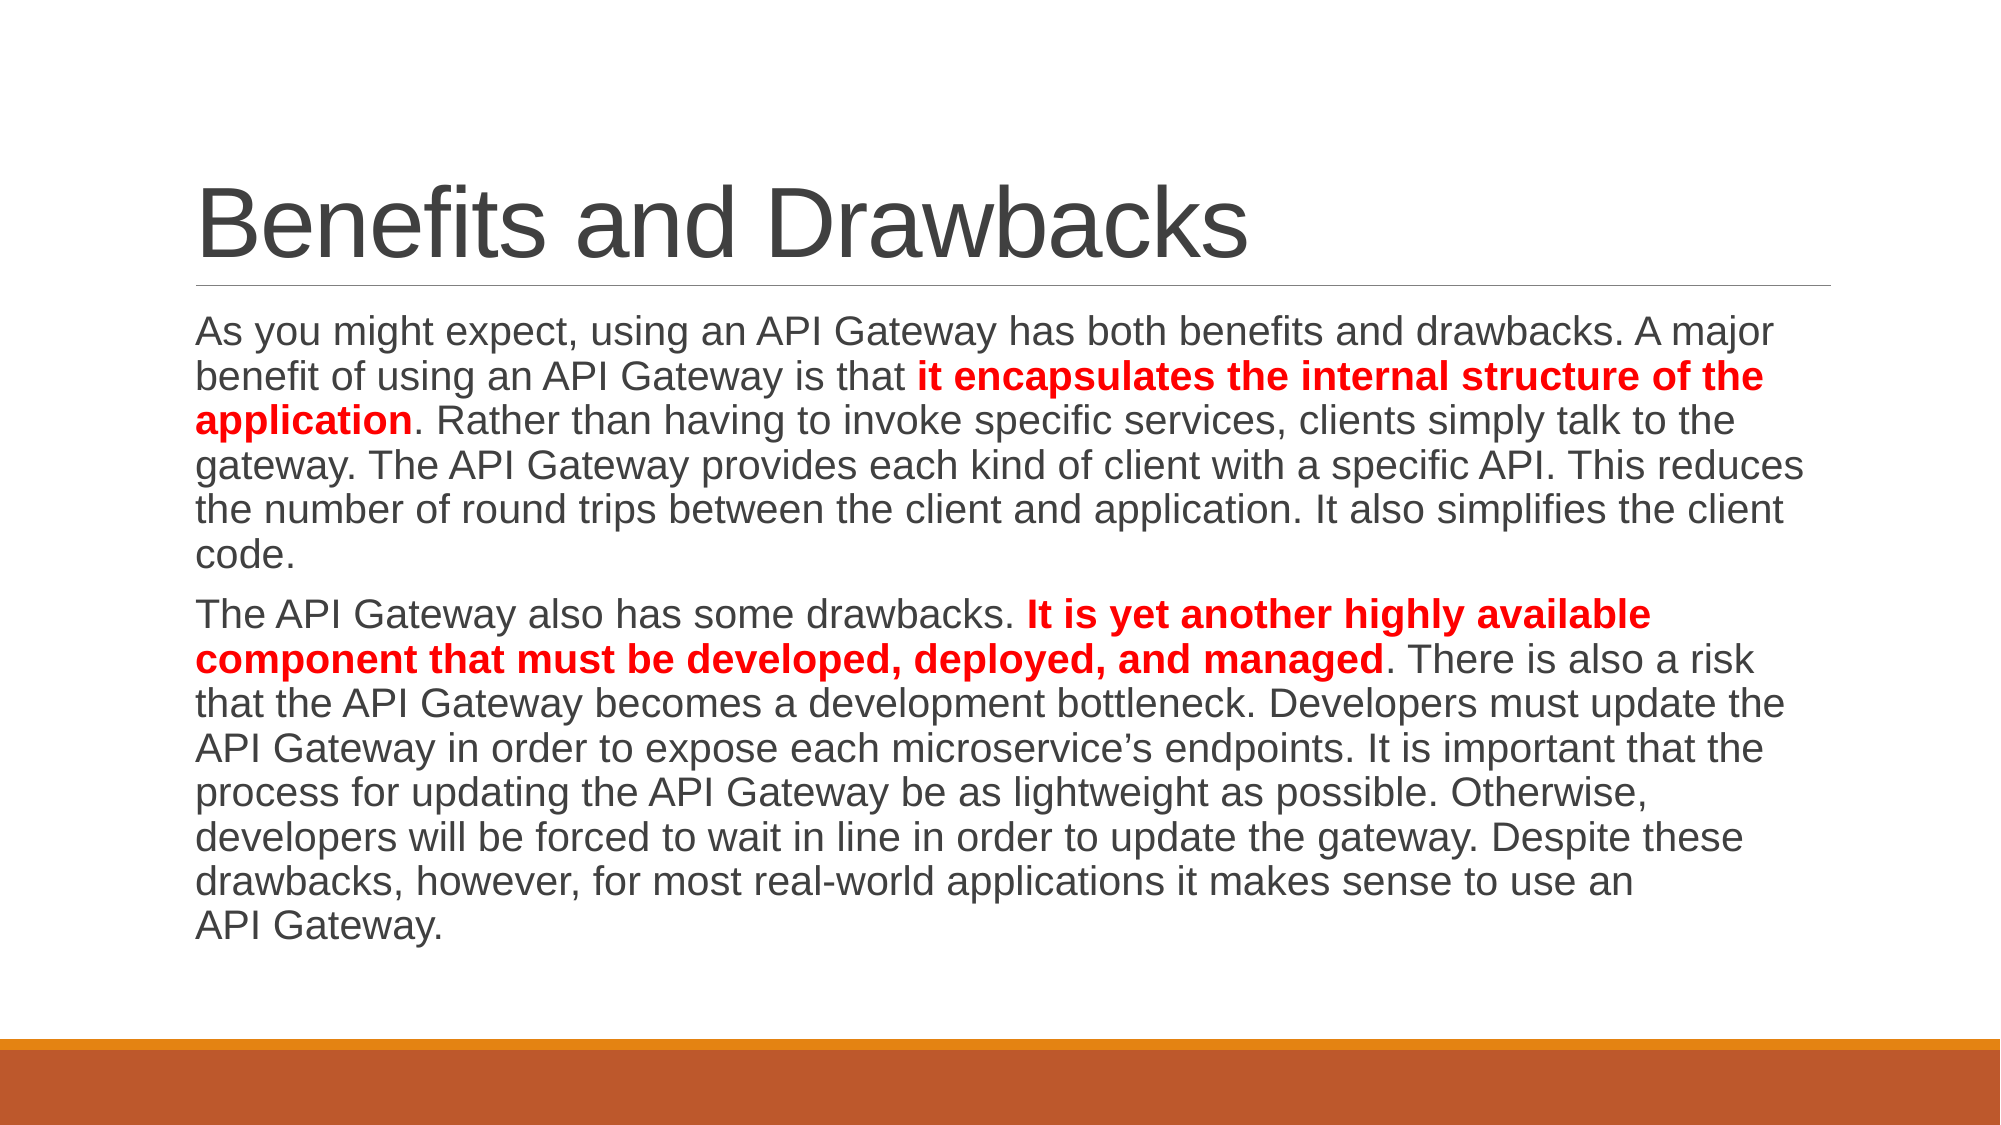

# Benefits and Drawbacks
As you might expect, using an API Gateway has both benefits and drawbacks. A major benefit of using an API Gateway is that it encapsulates the internal structure of the application. Rather than having to invoke specific services, clients simply talk to the gateway. The API Gateway provides each kind of client with a specific API. This reduces the number of round trips between the client and application. It also simplifies the client code.
The API Gateway also has some drawbacks. It is yet another highly available component that must be developed, deployed, and managed. There is also a risk that the API Gateway becomes a development bottleneck. Developers must update the API Gateway in order to expose each microservice’s endpoints. It is important that the process for updating the API Gateway be as lightweight as possible. Otherwise, developers will be forced to wait in line in order to update the gateway. Despite these drawbacks, however, for most real‑world applications it makes sense to use an API Gateway.